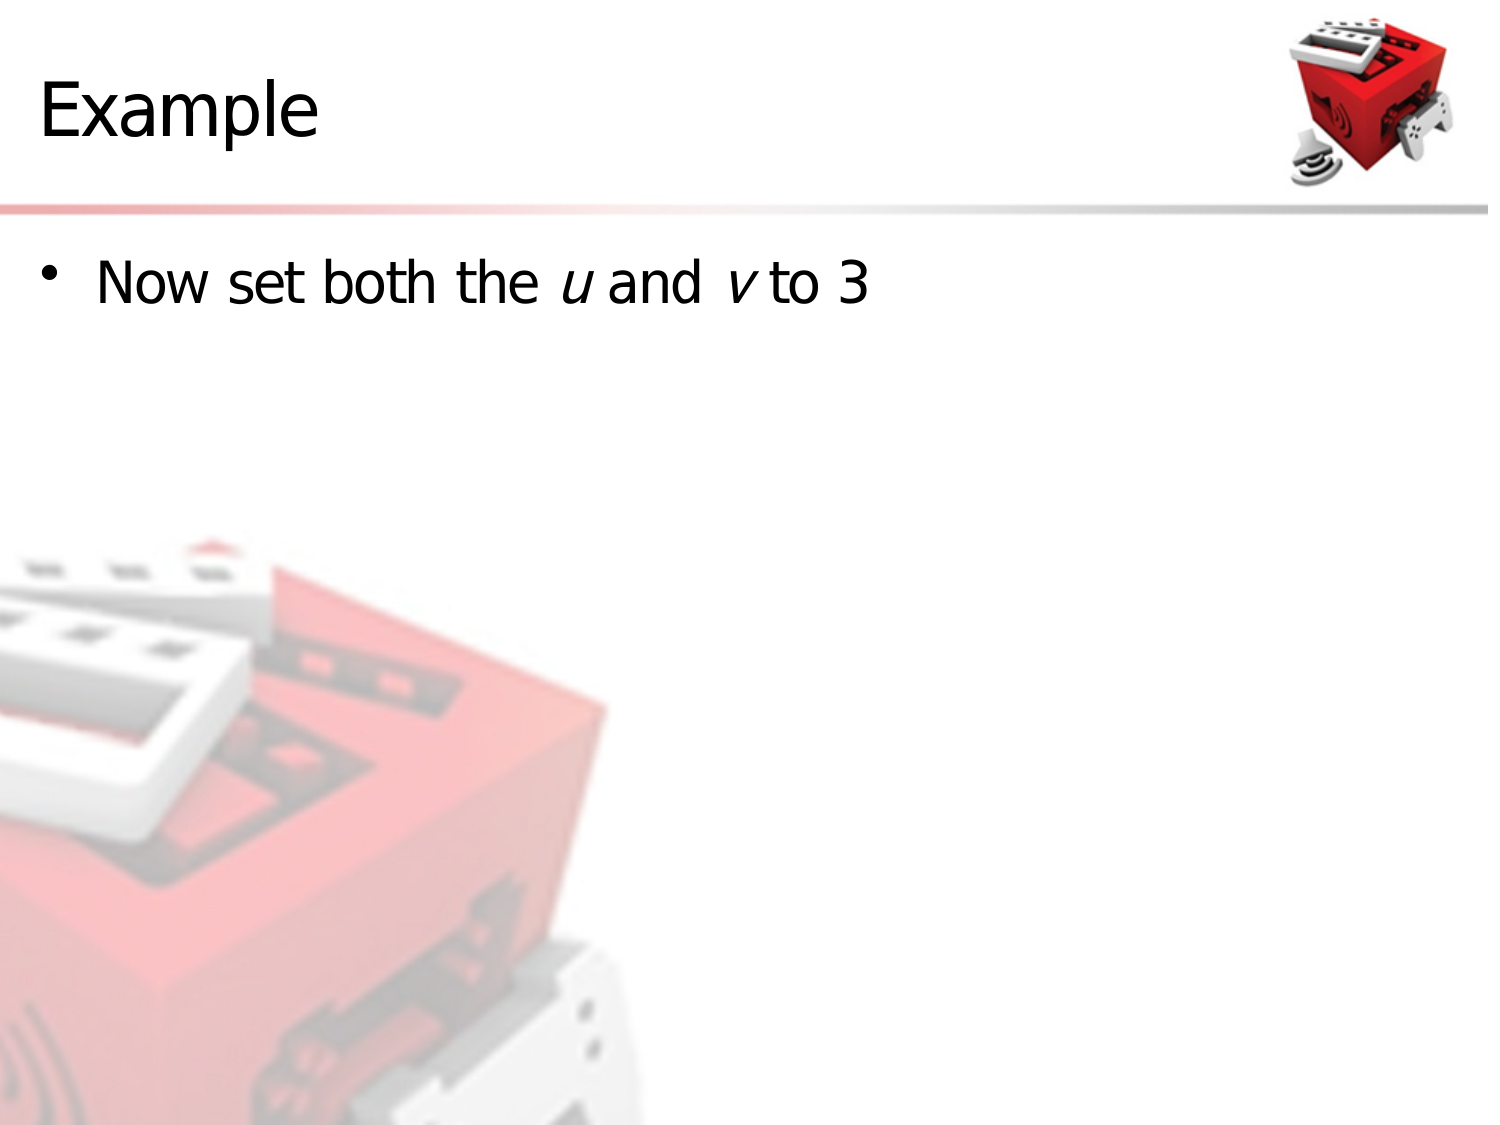

# Example
Now set both the u and v to 3